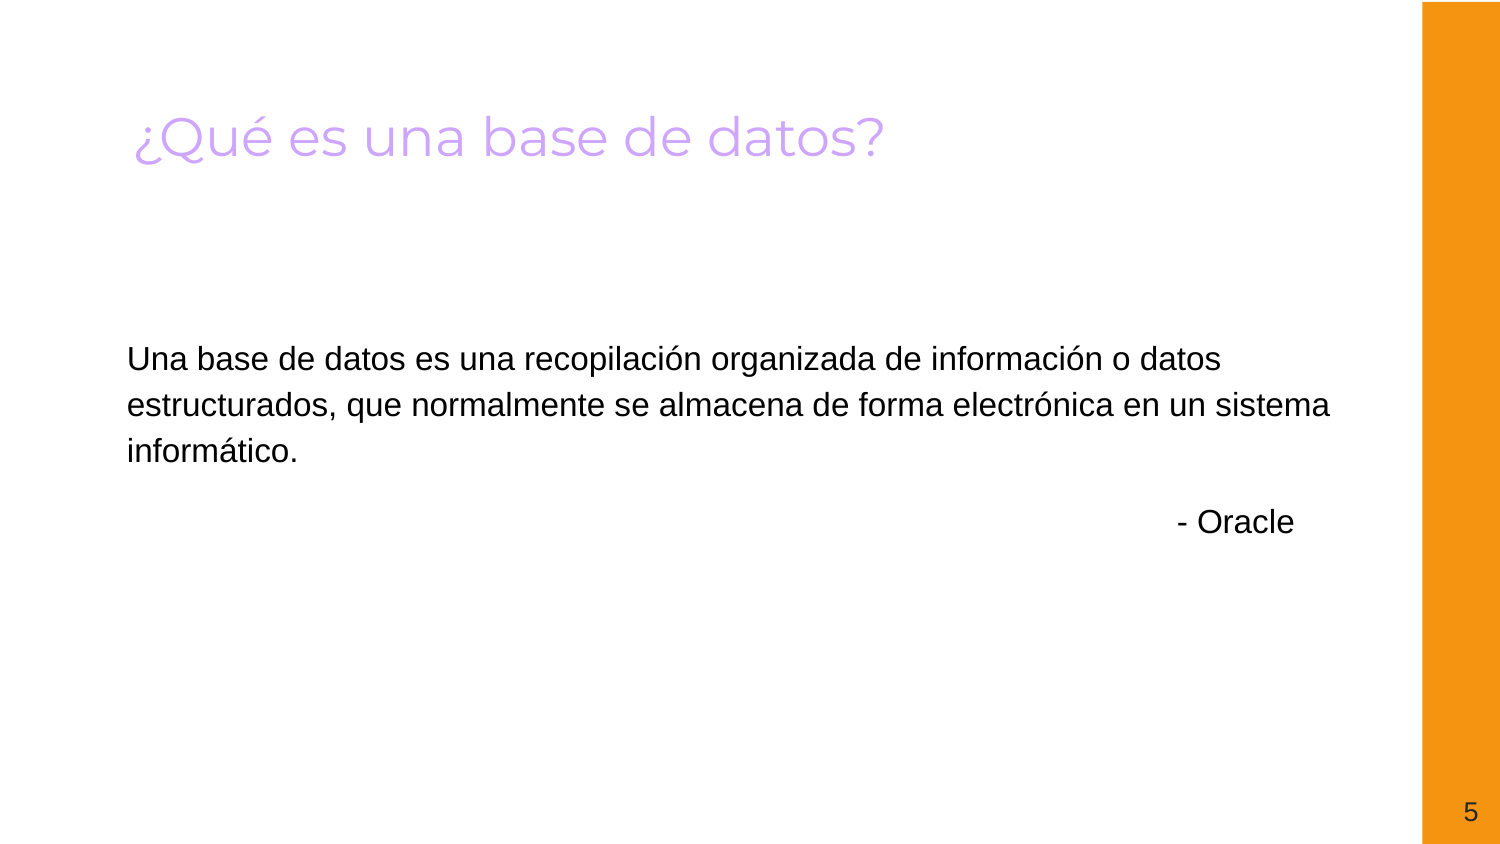

# ¿Qué es una base de datos?

Una base de datos es una recopilación organizada de información o datos estructurados, que normalmente se almacena de forma electrónica en un sistema informático.
- Oracle

5